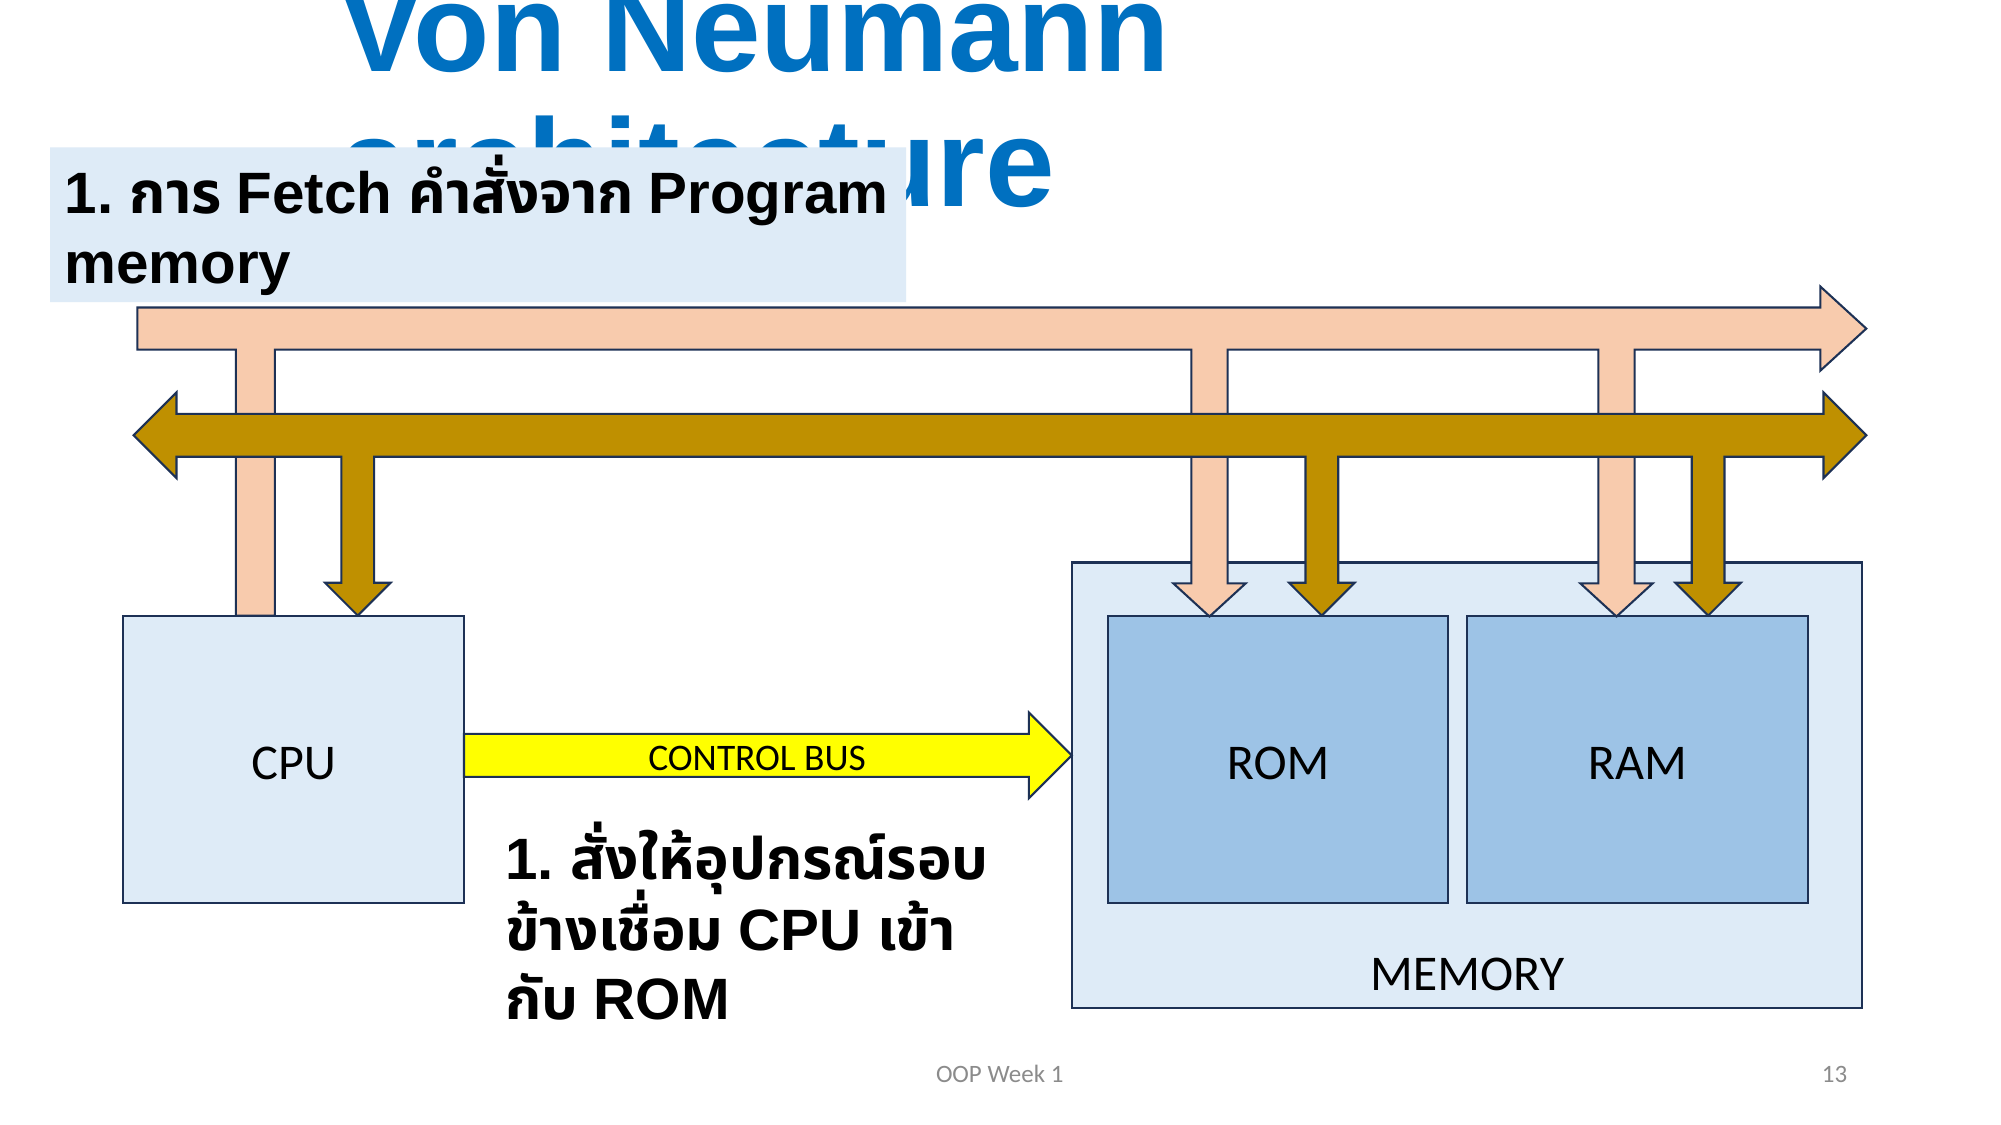

# Von Neumann architecture
1. การ Fetch คำสั่งจาก Program memory

MEMORY
CPU
ROM
RAM
CONTROL BUS
1. สั่งให้อุปกรณ์รอบข้างเชื่อม CPU เข้ากับ ROM
OOP Week 1
13